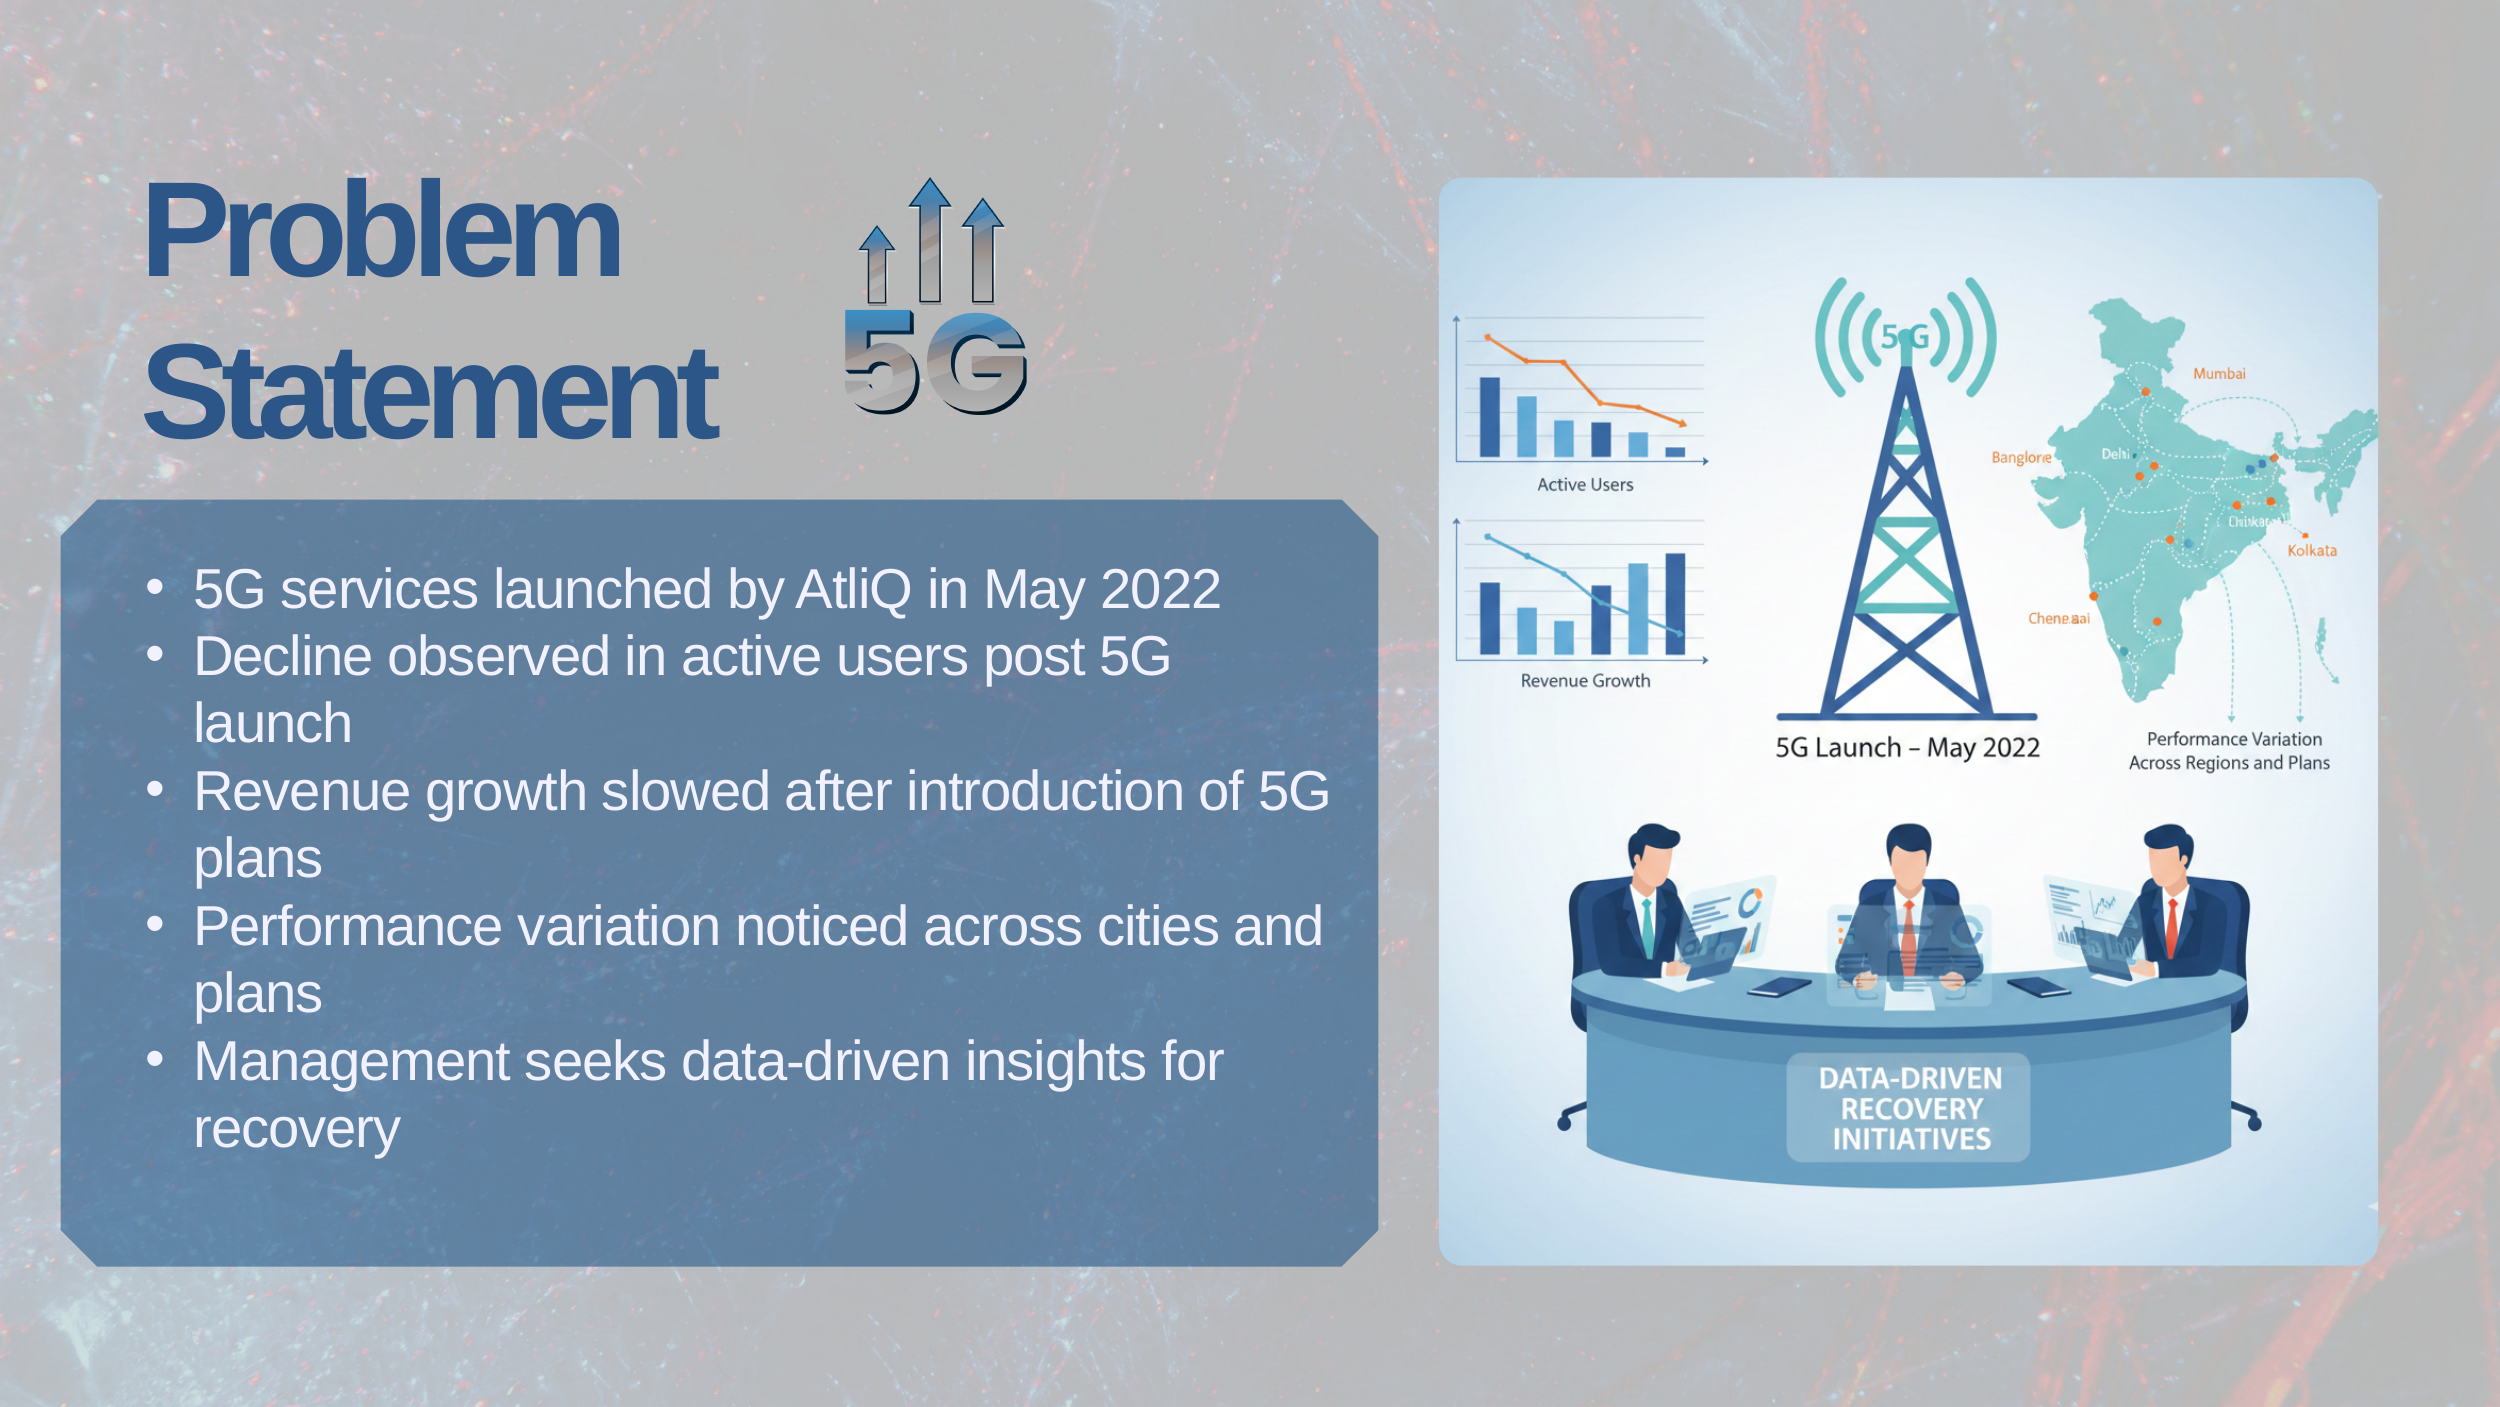

Problem Statement

5G services launched by AtliQ in May 2022
Decline observed in active users post 5G launch
Revenue growth slowed after introduction of 5G plans
Performance variation noticed across cities and plans
Management seeks data-driven insights for recovery